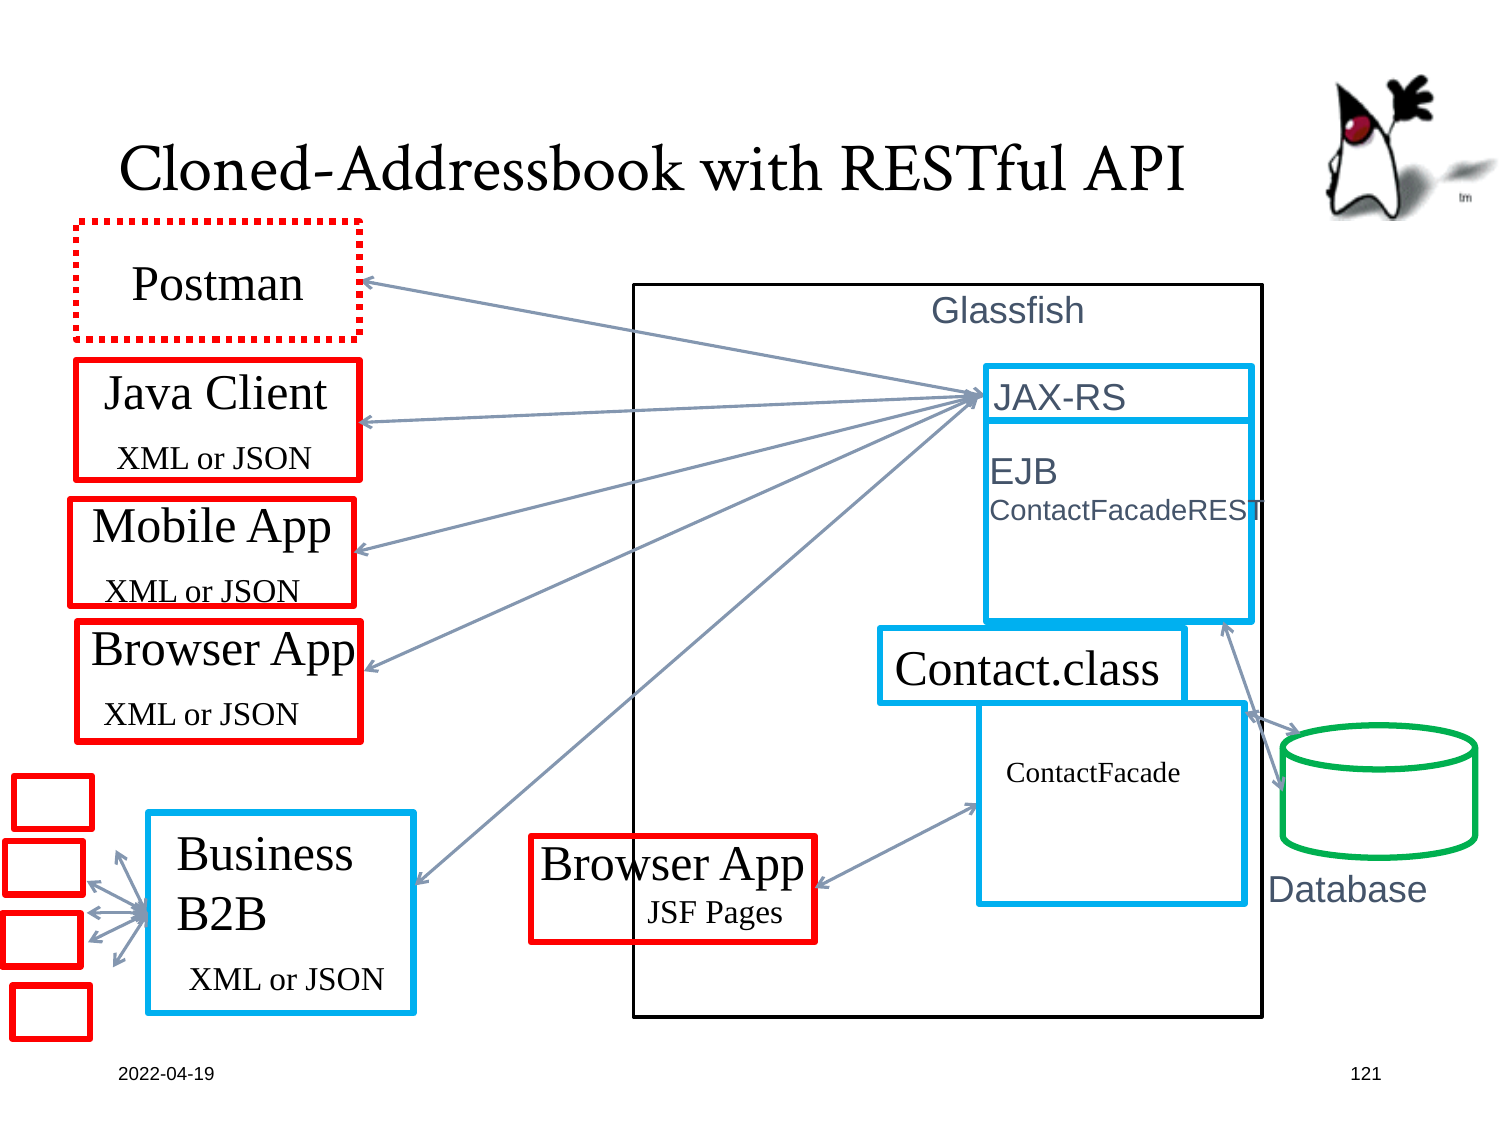

# Cloned-Addressbook with RESTful API

Postman
Glassfish

Java Client
 XML or JSON

JAX-RS

EJB
ContactFacadeREST
Mobile App
 XML or JSON

Browser App
 XML or JSON

Contact.class

ContactFacade

Business
B2B
 XML or JSON
Browser App
             JSF Pages

Database

2022-04-19
121